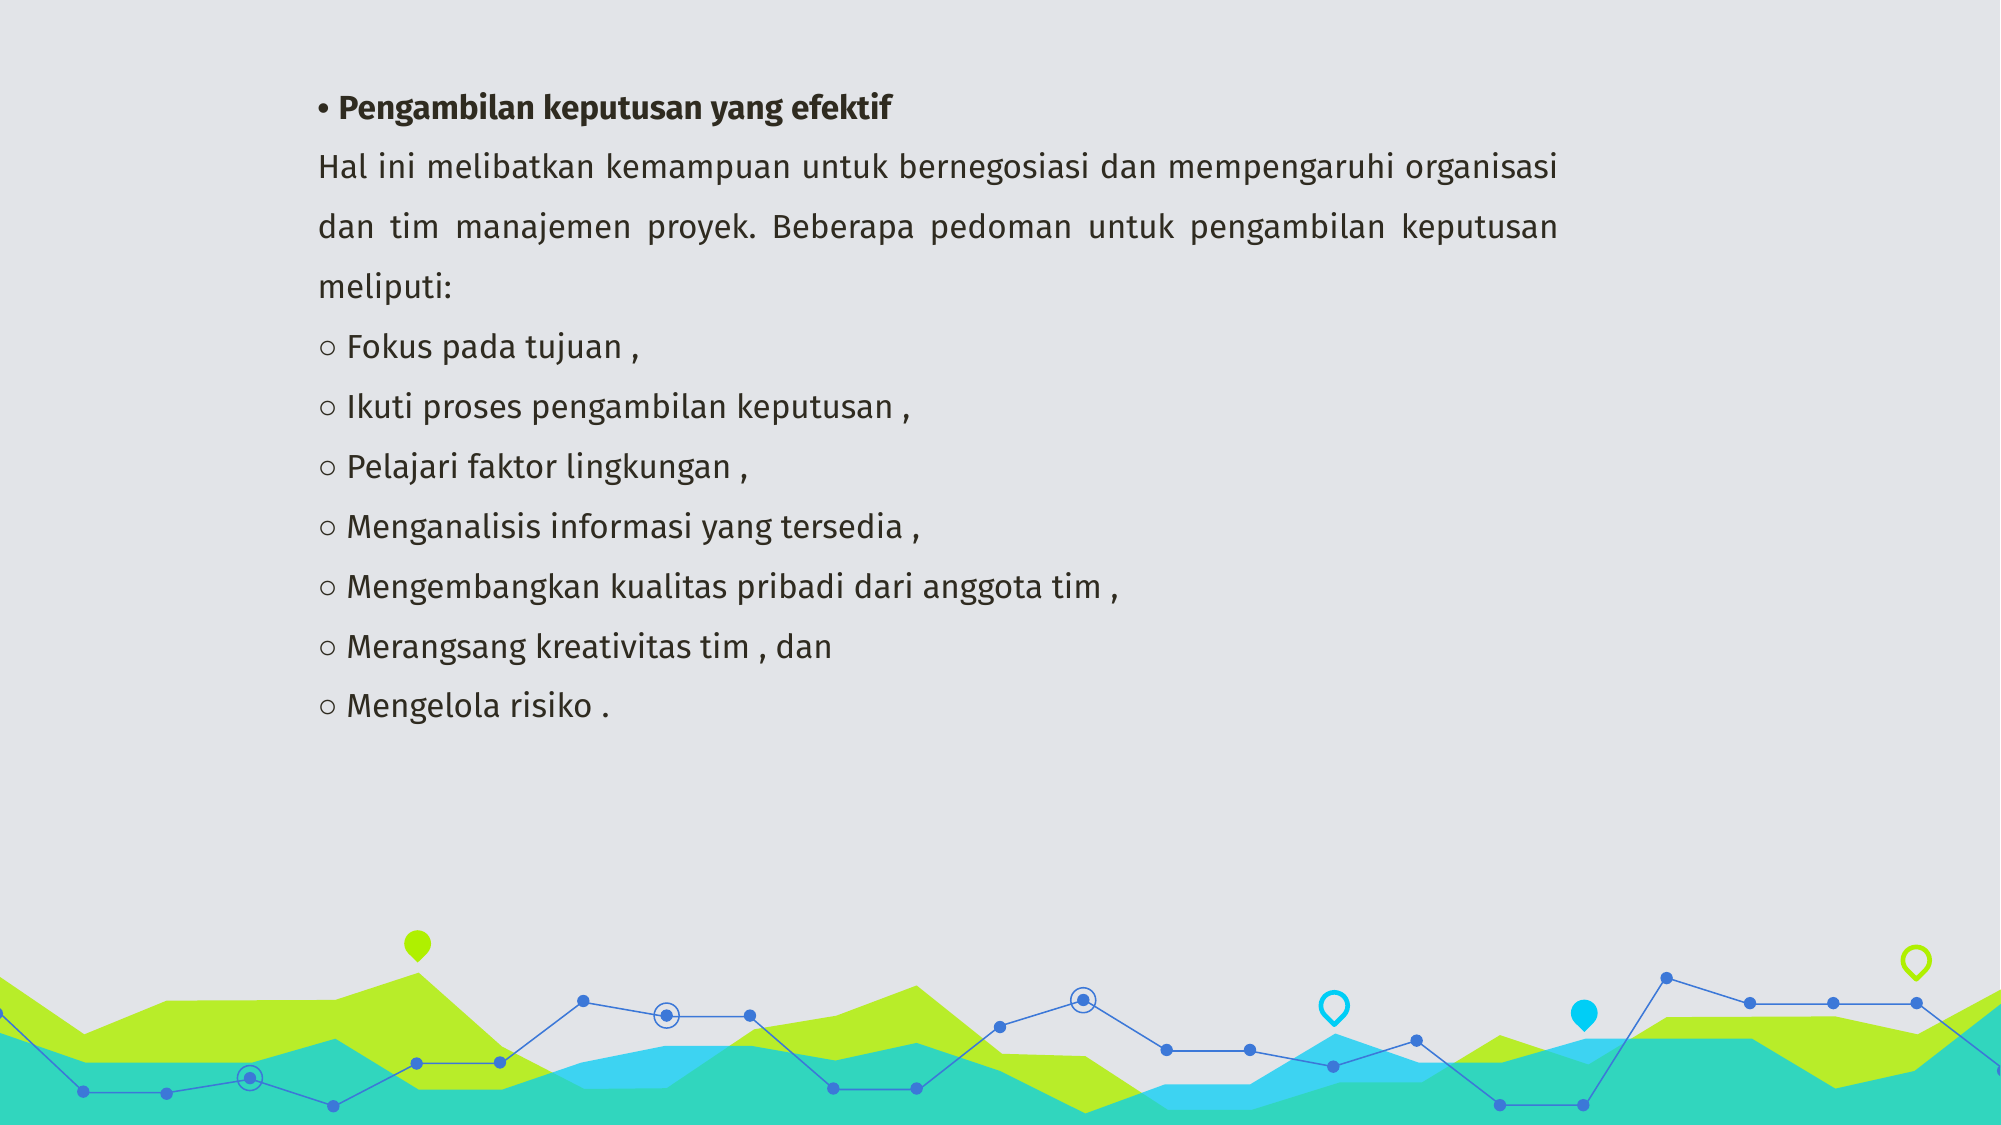

• Pengambilan keputusan yang efektif
Hal ini melibatkan kemampuan untuk bernegosiasi dan mempengaruhi organisasi dan tim manajemen proyek. Beberapa pedoman untuk pengambilan keputusan meliputi:
○ Fokus pada tujuan ,
○ Ikuti proses pengambilan keputusan ,
○ Pelajari faktor lingkungan ,
○ Menganalisis informasi yang tersedia ,
○ Mengembangkan kualitas pribadi dari anggota tim ,
○ Merangsang kreativitas tim , dan
○ Mengelola risiko .